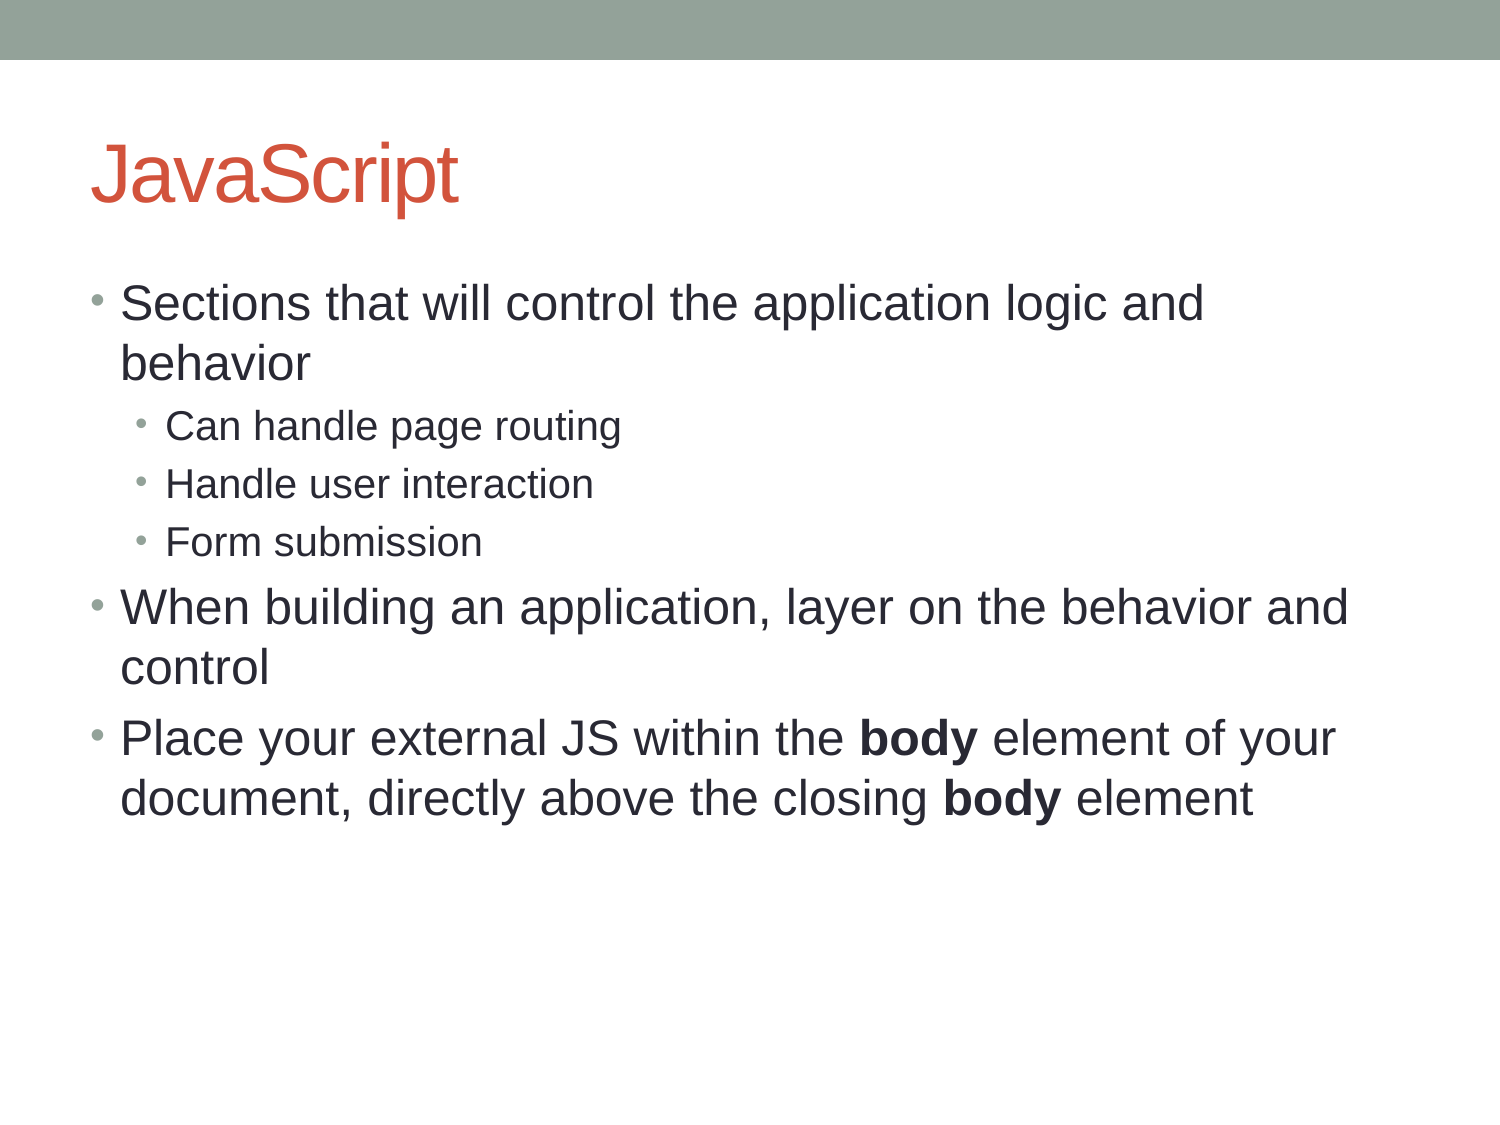

# JavaScript
Sections that will control the application logic and behavior
Can handle page routing
Handle user interaction
Form submission
When building an application, layer on the behavior and control
Place your external JS within the body element of your document, directly above the closing body element